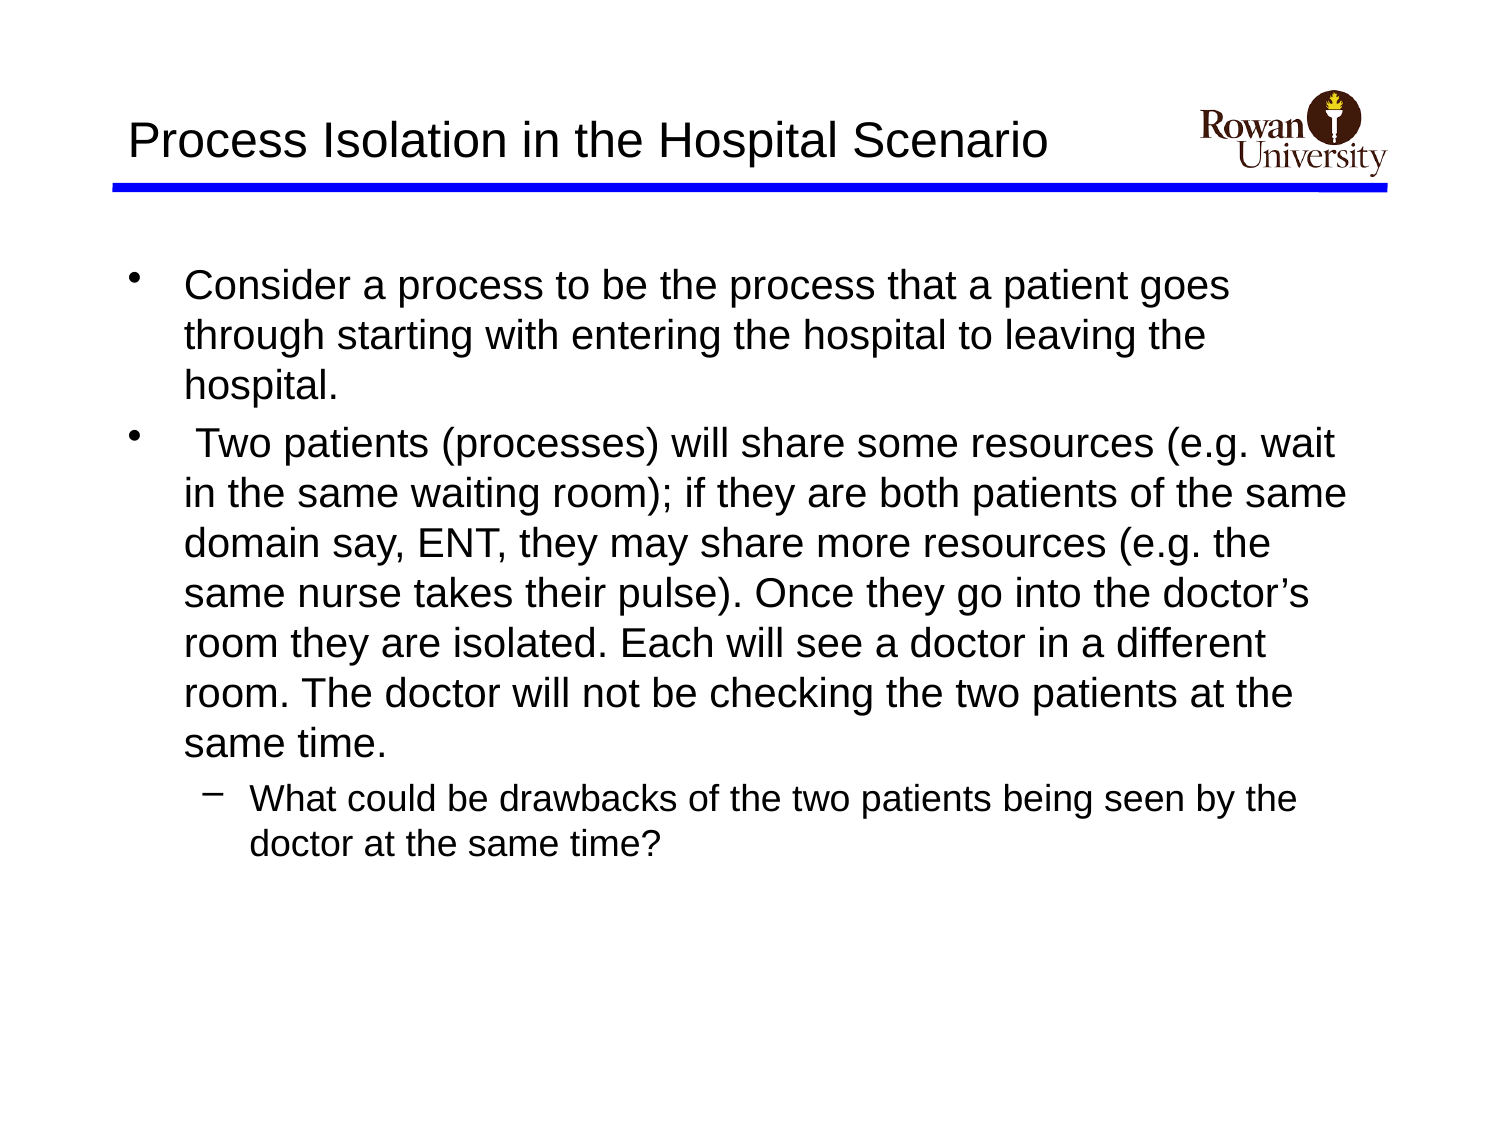

# Process Isolation in the Hospital Scenario
Consider a process to be the process that a patient goes through starting with entering the hospital to leaving the hospital.
 Two patients (processes) will share some resources (e.g. wait in the same waiting room); if they are both patients of the same domain say, ENT, they may share more resources (e.g. the same nurse takes their pulse). Once they go into the doctor’s room they are isolated. Each will see a doctor in a different room. The doctor will not be checking the two patients at the same time.
What could be drawbacks of the two patients being seen by the doctor at the same time?